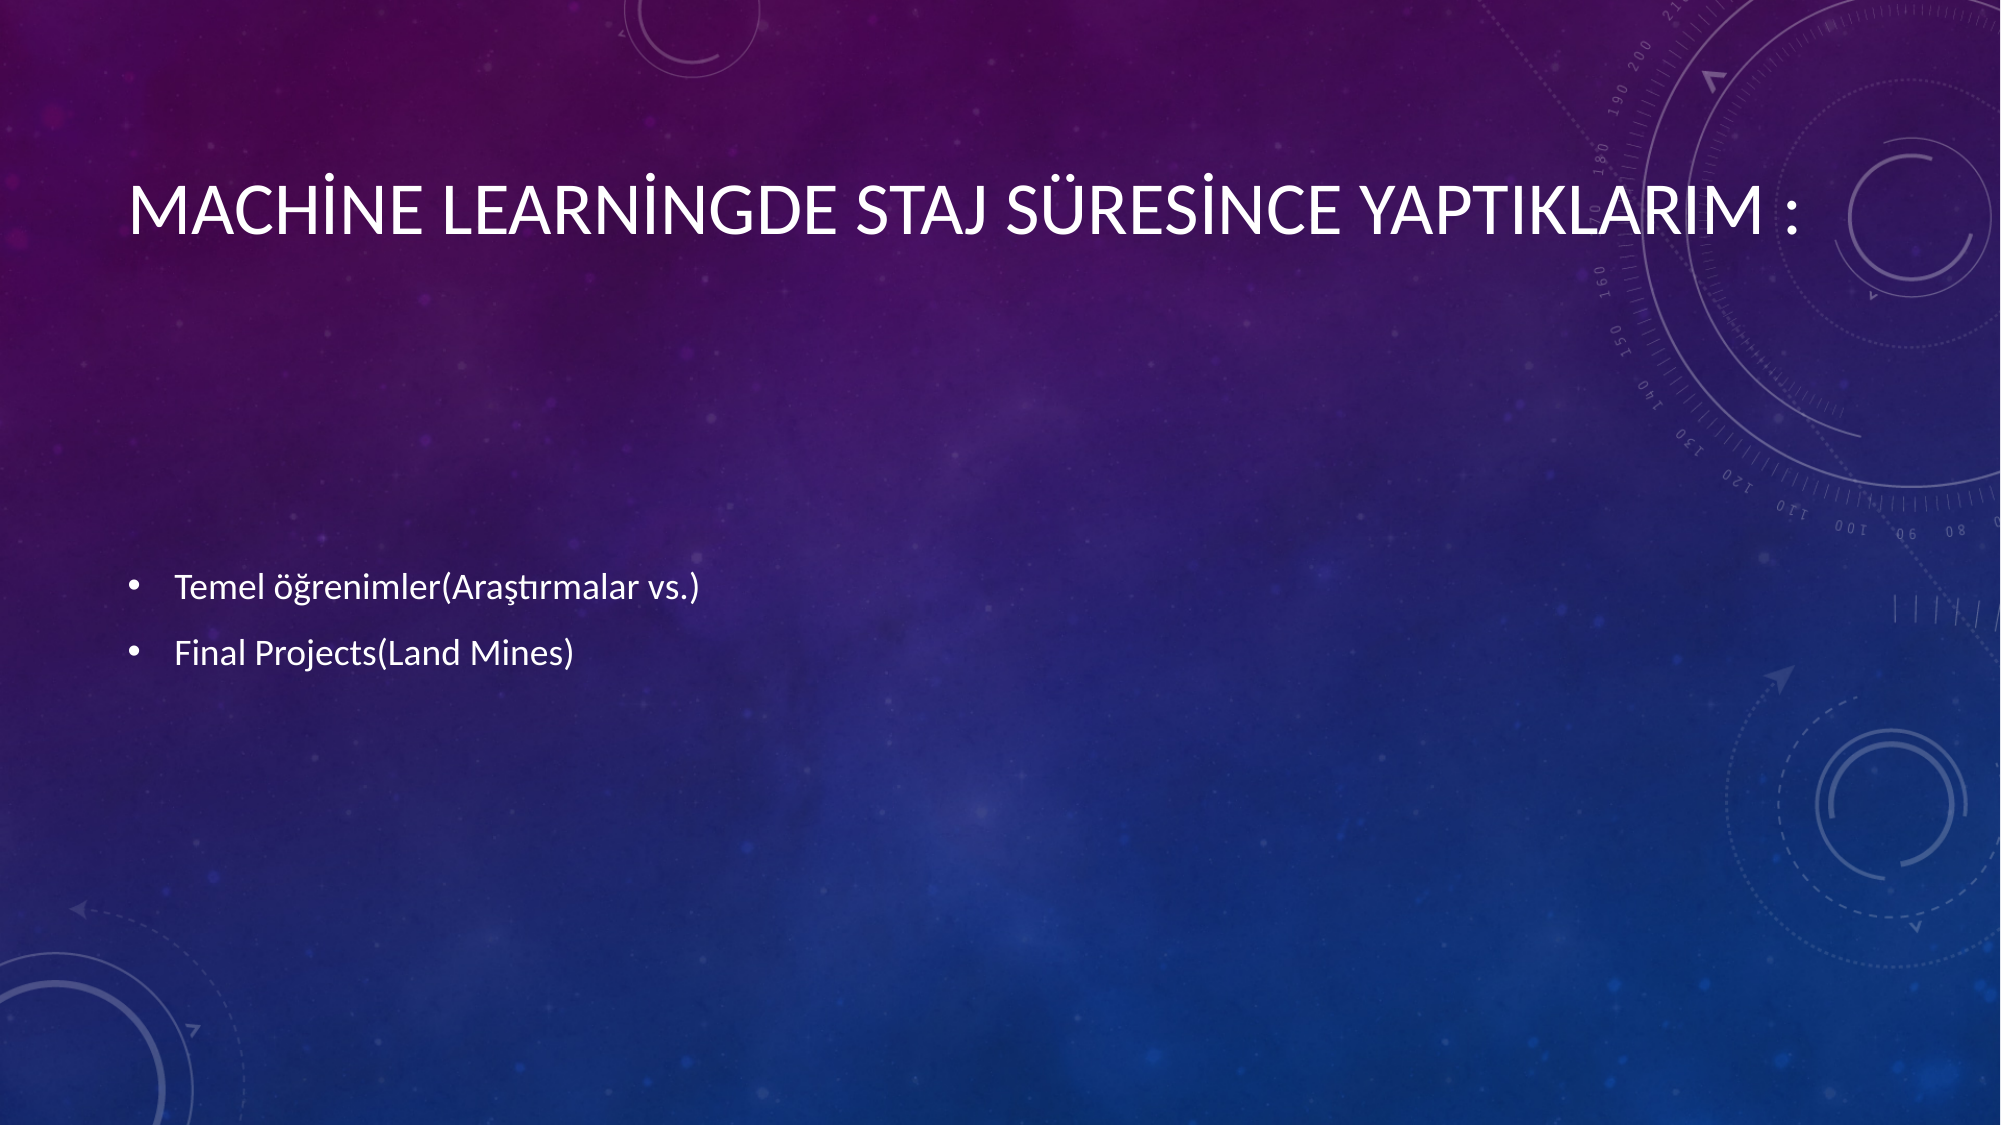

# Machine learningde Staj süresince yaptıklarım :
Temel öğrenimler(Araştırmalar vs.)
Final Projects(Land Mines)